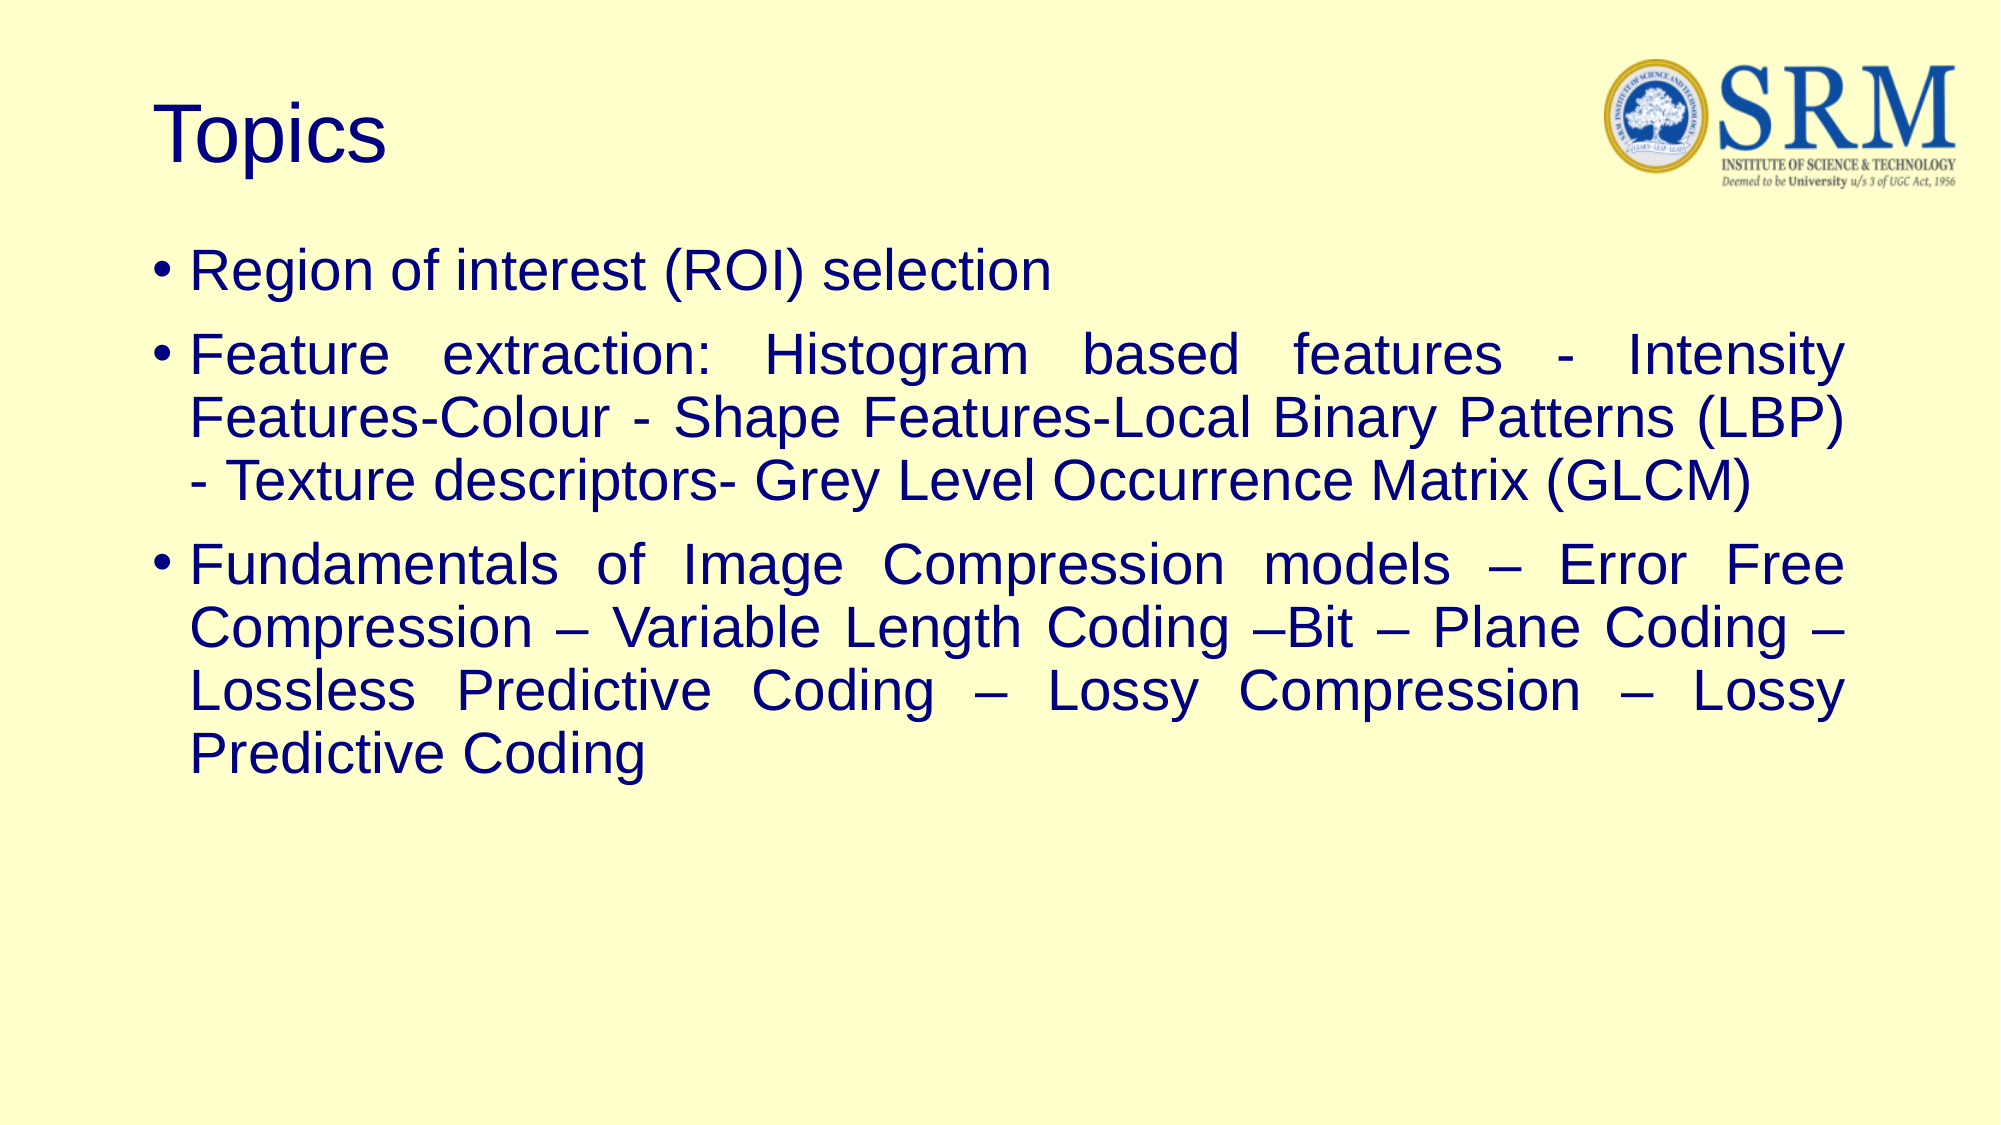

# Topics
Region of interest (ROI) selection
Feature extraction: Histogram based features - Intensity Features-Colour - Shape Features-Local Binary Patterns (LBP) - Texture descriptors- Grey Level Occurrence Matrix (GLCM)
Fundamentals of Image Compression models – Error Free Compression – Variable Length Coding –Bit – Plane Coding – Lossless Predictive Coding – Lossy Compression – Lossy Predictive Coding